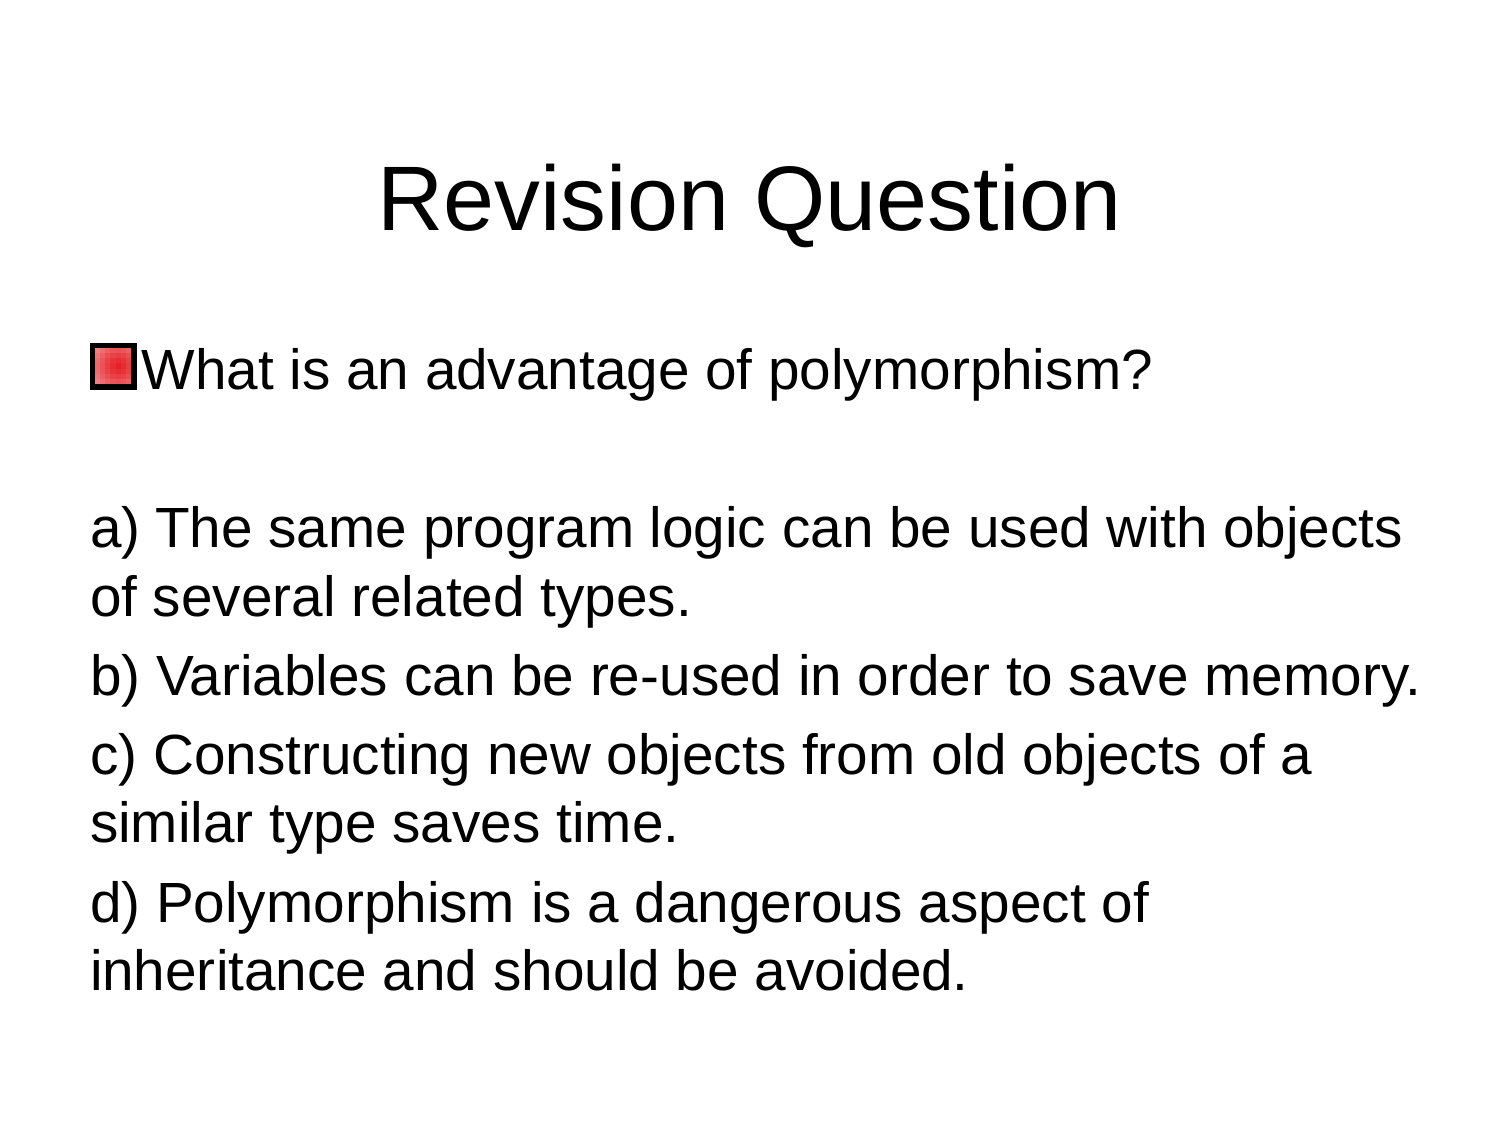

# Revision Question
What is an advantage of polymorphism?

a) The same program logic can be used with objects of several related types.
b) Variables can be re-used in order to save memory.
c) Constructing new objects from old objects of a similar type saves time.
d) Polymorphism is a dangerous aspect of inheritance and should be avoided.